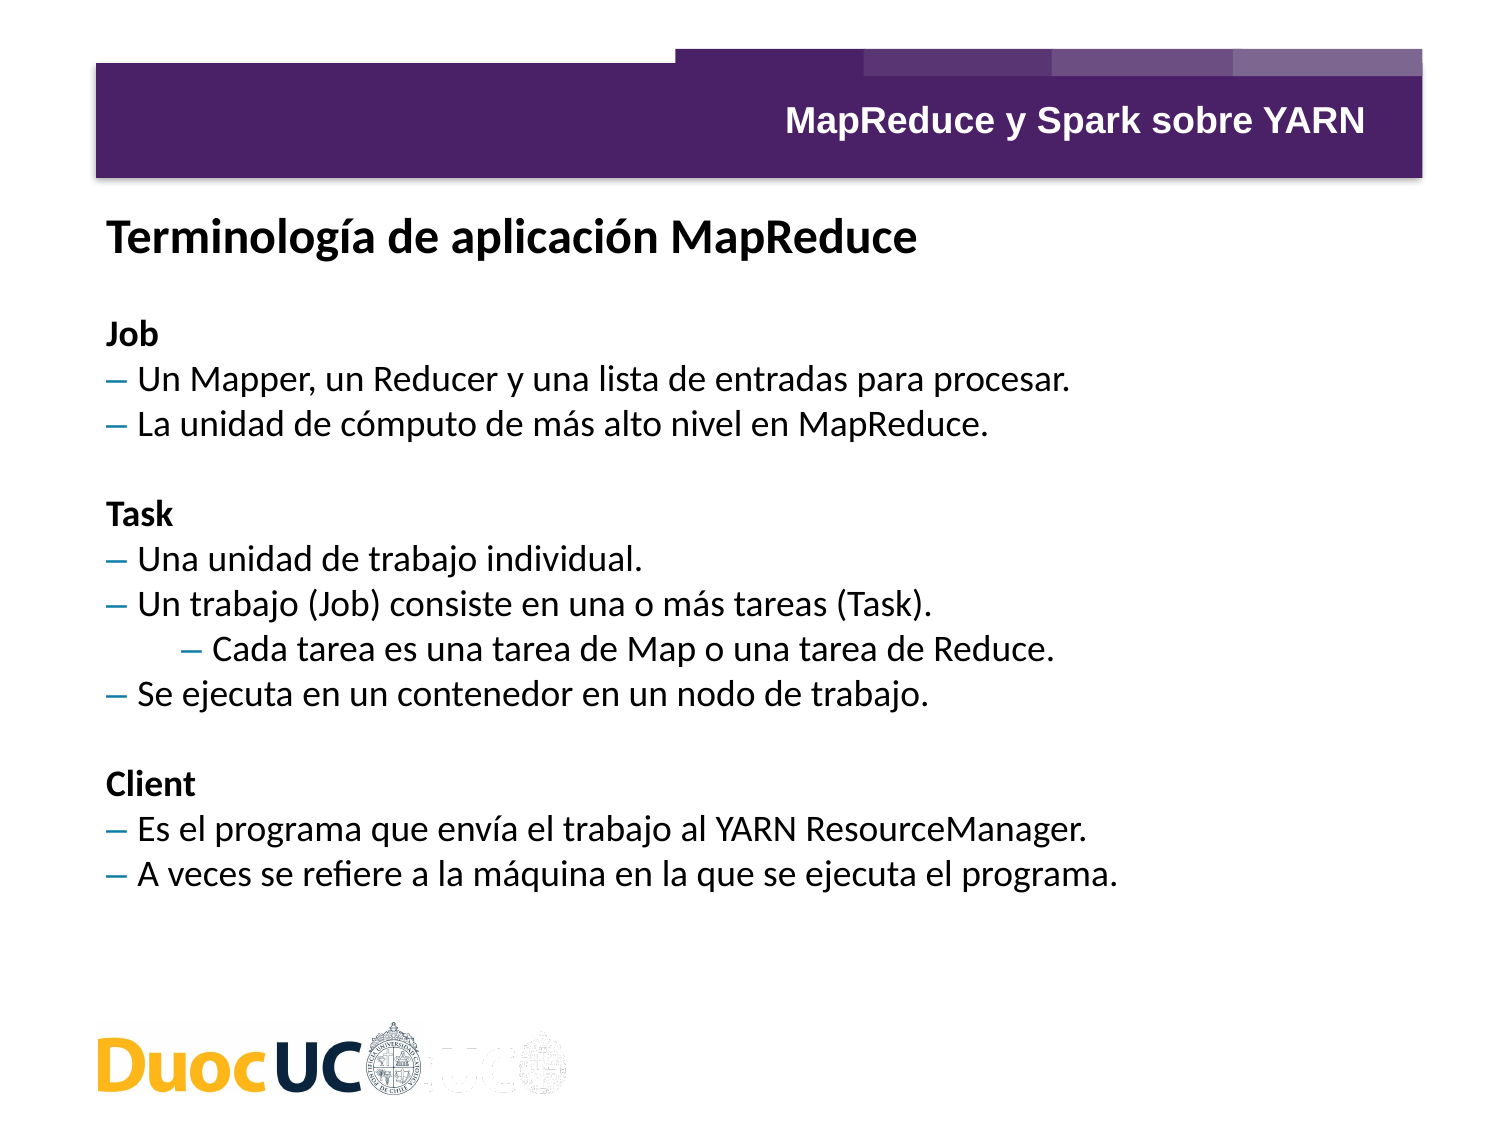

MapReduce y Spark sobre YARN
Terminología de aplicación MapReduce

Job
– Un Mapper, un Reducer y una lista de entradas para procesar.
– La unidad de cómputo de más alto nivel en MapReduce.

Task
– Una unidad de trabajo individual.
– Un trabajo (Job) consiste en una o más tareas (Task).
– Cada tarea es una tarea de Map o una tarea de Reduce.
– Se ejecuta en un contenedor en un nodo de trabajo.

Client
– Es el programa que envía el trabajo al YARN ResourceManager.
– A veces se refiere a la máquina en la que se ejecuta el programa.